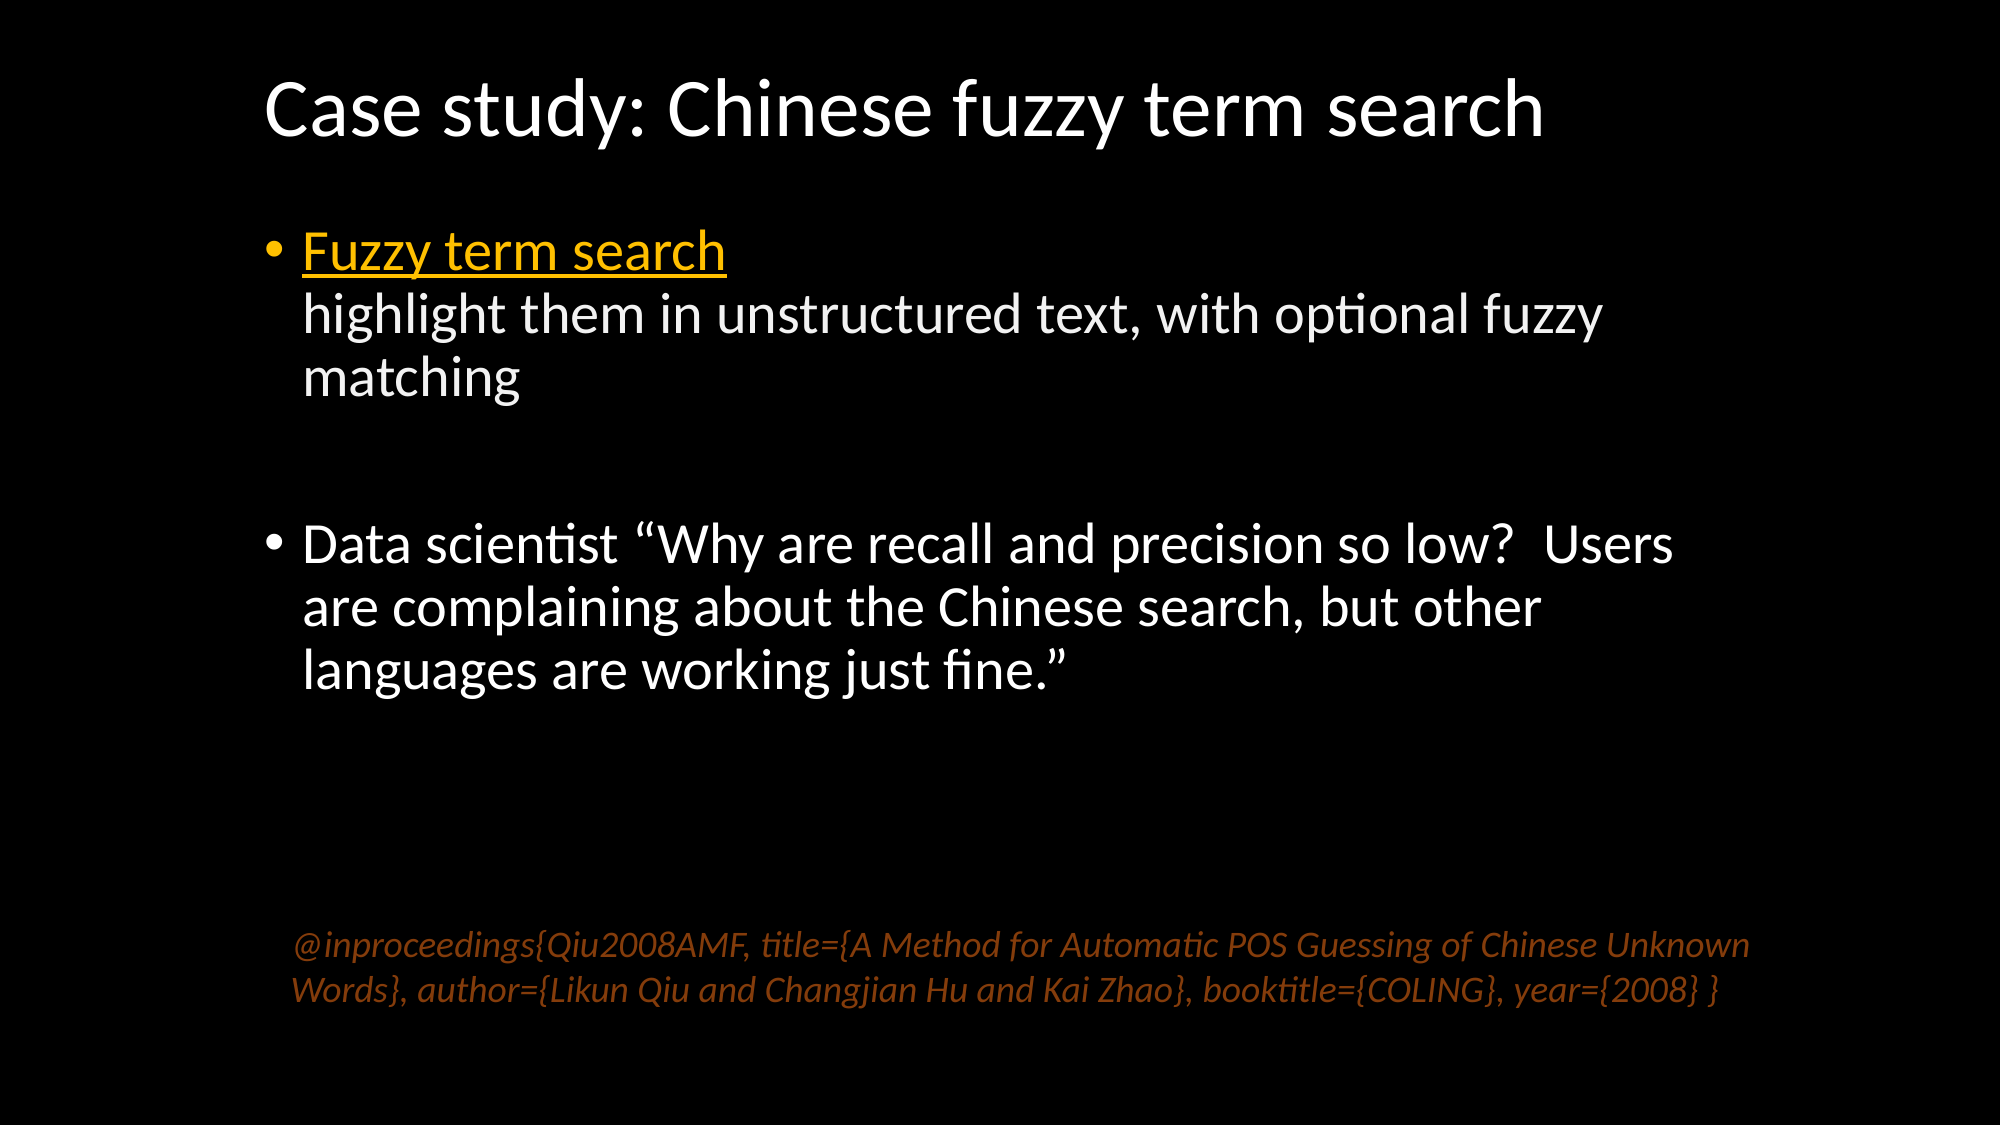

# Case study: Chinese fuzzy term search
Fuzzy term search:  Given a list of user terms, find and highlight them in unstructured text, with optional fuzzy matching

Data scientist “Why are recall and precision so low?  Users are complaining about the Chinese search, but other languages are working just fine.”
@inproceedings{Qiu2008AMF, title={A Method for Automatic POS Guessing of Chinese Unknown Words}, author={Likun Qiu and Changjian Hu and Kai Zhao}, booktitle={COLING}, year={2008} }